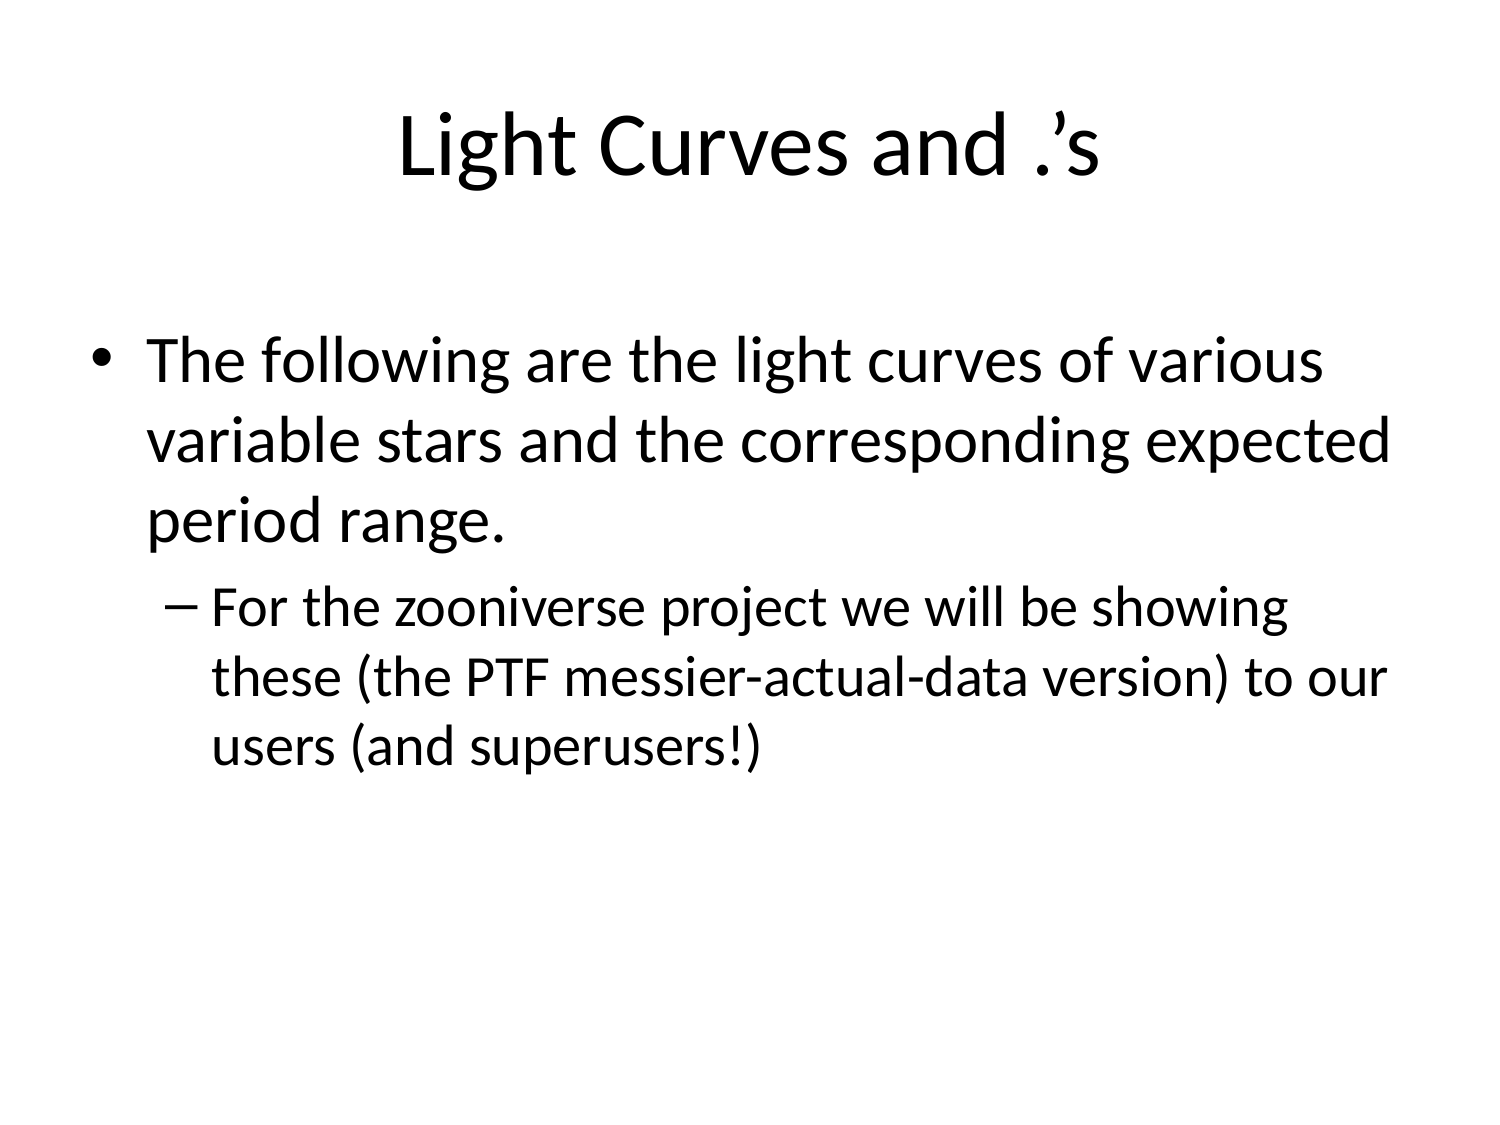

# Light Curves and .’s
The following are the light curves of various variable stars and the corresponding expected period range.
For the zooniverse project we will be showing these (the PTF messier-actual-data version) to our users (and superusers!)